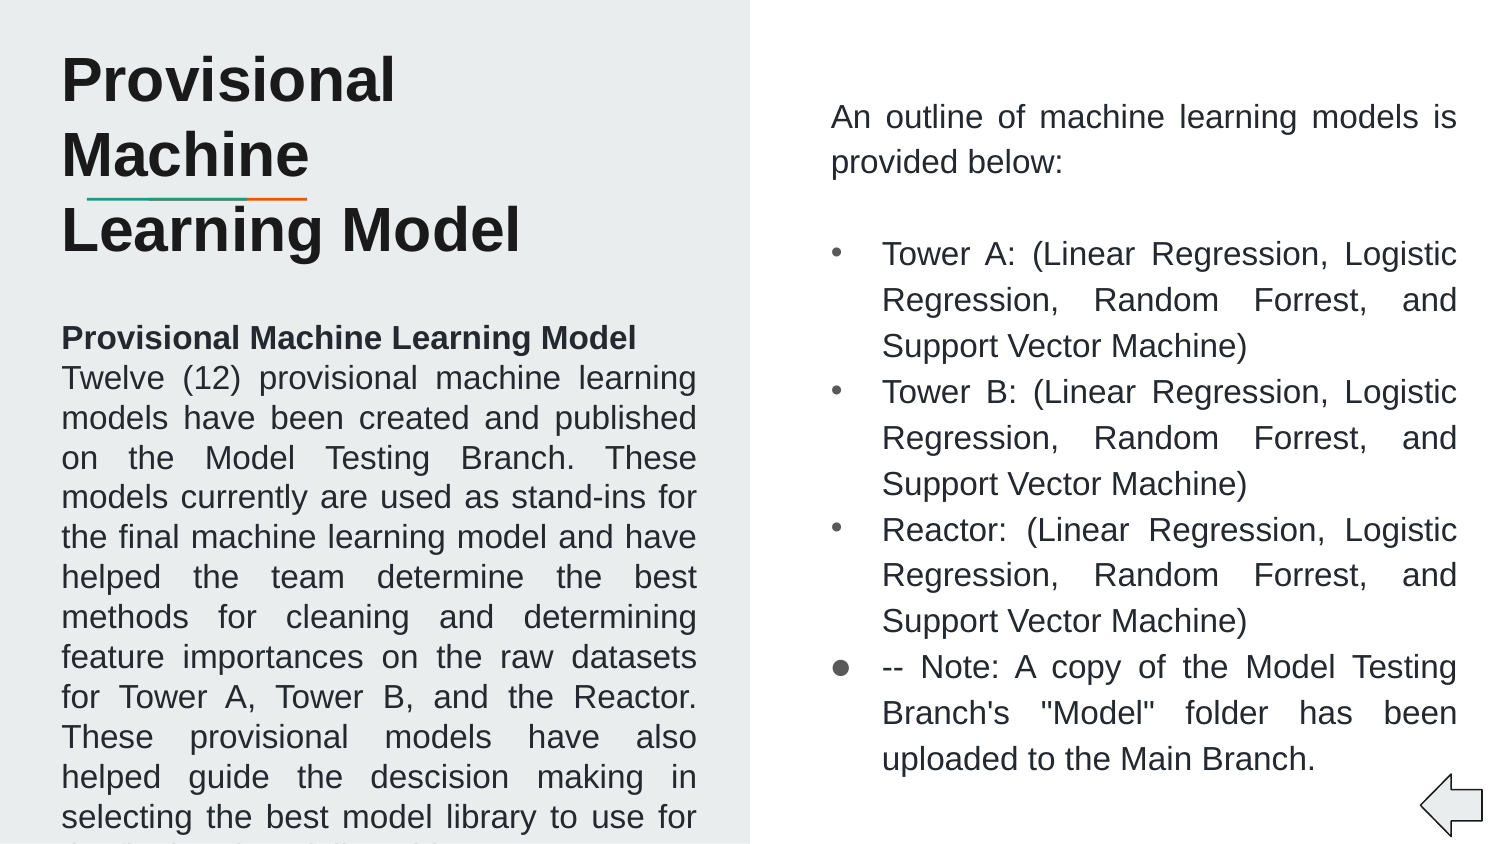

# Provisional Machine Learning Model
An outline of machine learning models is provided below:

Tower A: (Linear Regression, Logistic Regression, Random Forrest, and Support Vector Machine)
Tower B: (Linear Regression, Logistic Regression, Random Forrest, and Support Vector Machine)
Reactor: (Linear Regression, Logistic Regression, Random Forrest, and Support Vector Machine)
-- Note: A copy of the Model Testing Branch's "Model" folder has been uploaded to the Main Branch.

	Provisional Machine Learning Model
	Twelve (12) provisional machine learning models have been created and published on the Model Testing Branch. These models currently are used as stand-ins for the final machine learning model and have helped the team determine the best methods for cleaning and determining feature importances on the raw datasets for Tower A, Tower B, and the Reactor. These provisional models have also helped guide the descision making in selecting the best model library to use for the final project deliverable.